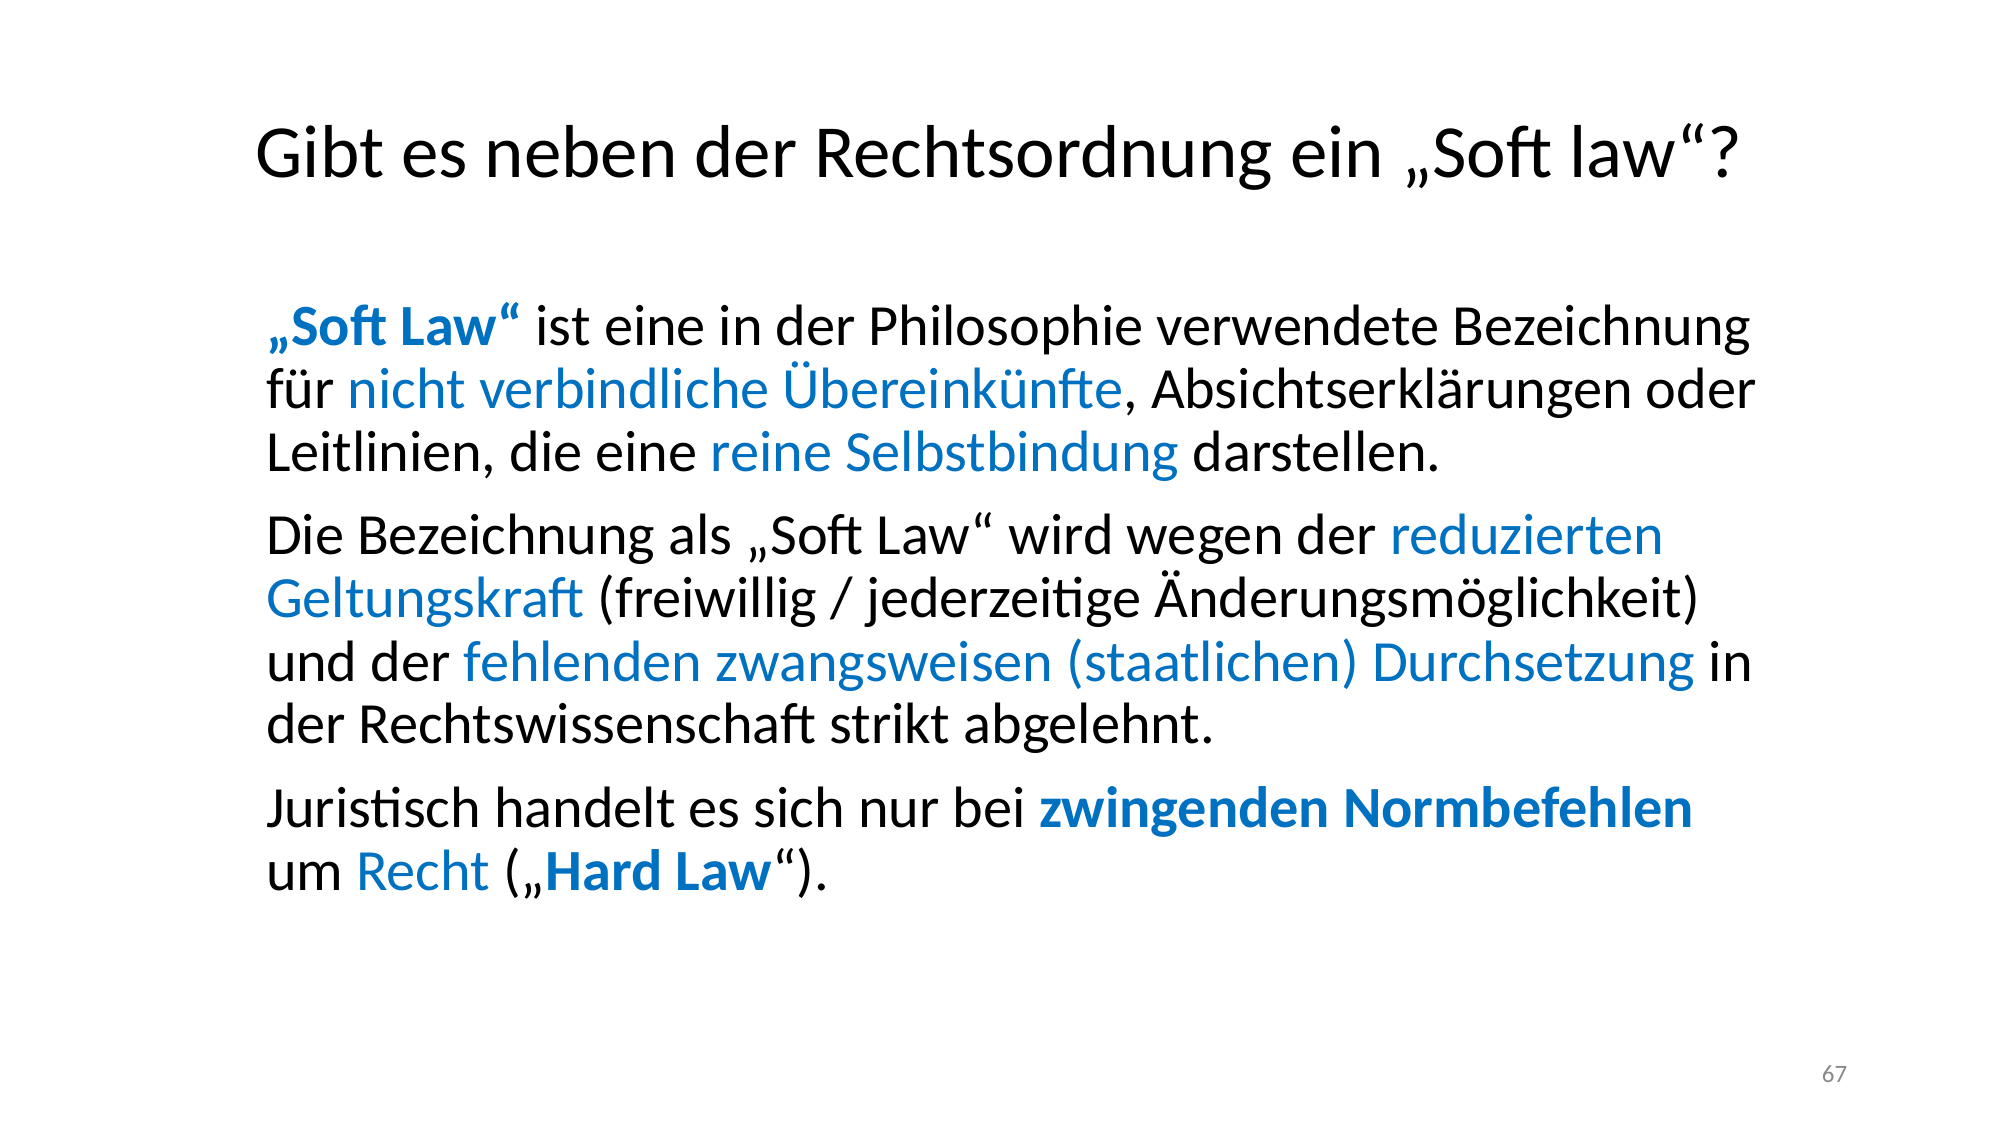

# Gibt es neben der Rechtsordnung ein „Soft law“?
„Soft Law“ ist eine in der Philosophie verwendete Bezeichnung für nicht verbindliche Übereinkünfte, Absichtserklärungen oder Leitlinien, die eine reine Selbstbindung darstellen.
Die Bezeichnung als „Soft Law“ wird wegen der reduzierten Geltungskraft (freiwillig / jederzeitige Änderungsmöglichkeit) und der fehlenden zwangsweisen (staatlichen) Durchsetzung in der Rechtswissenschaft strikt abgelehnt.
Juristisch handelt es sich nur bei zwingenden Normbefehlen um Recht („Hard Law“).
67